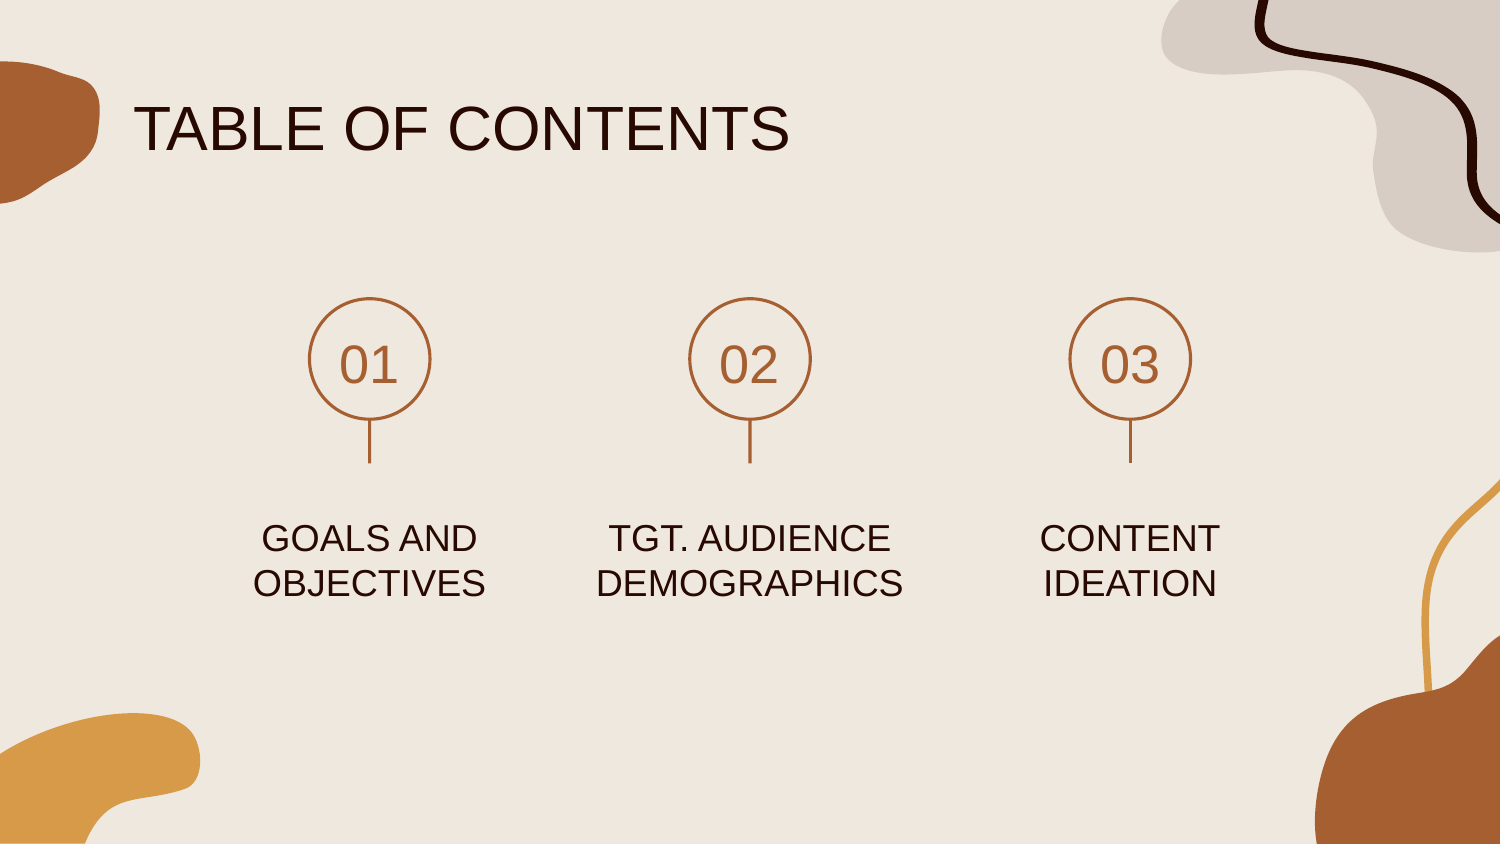

# TABLE OF CONTENTS

01
02
03
GOALS AND OBJECTIVES
TGT. AUDIENCE DEMOGRAPHICS
CONTENT
IDEATION